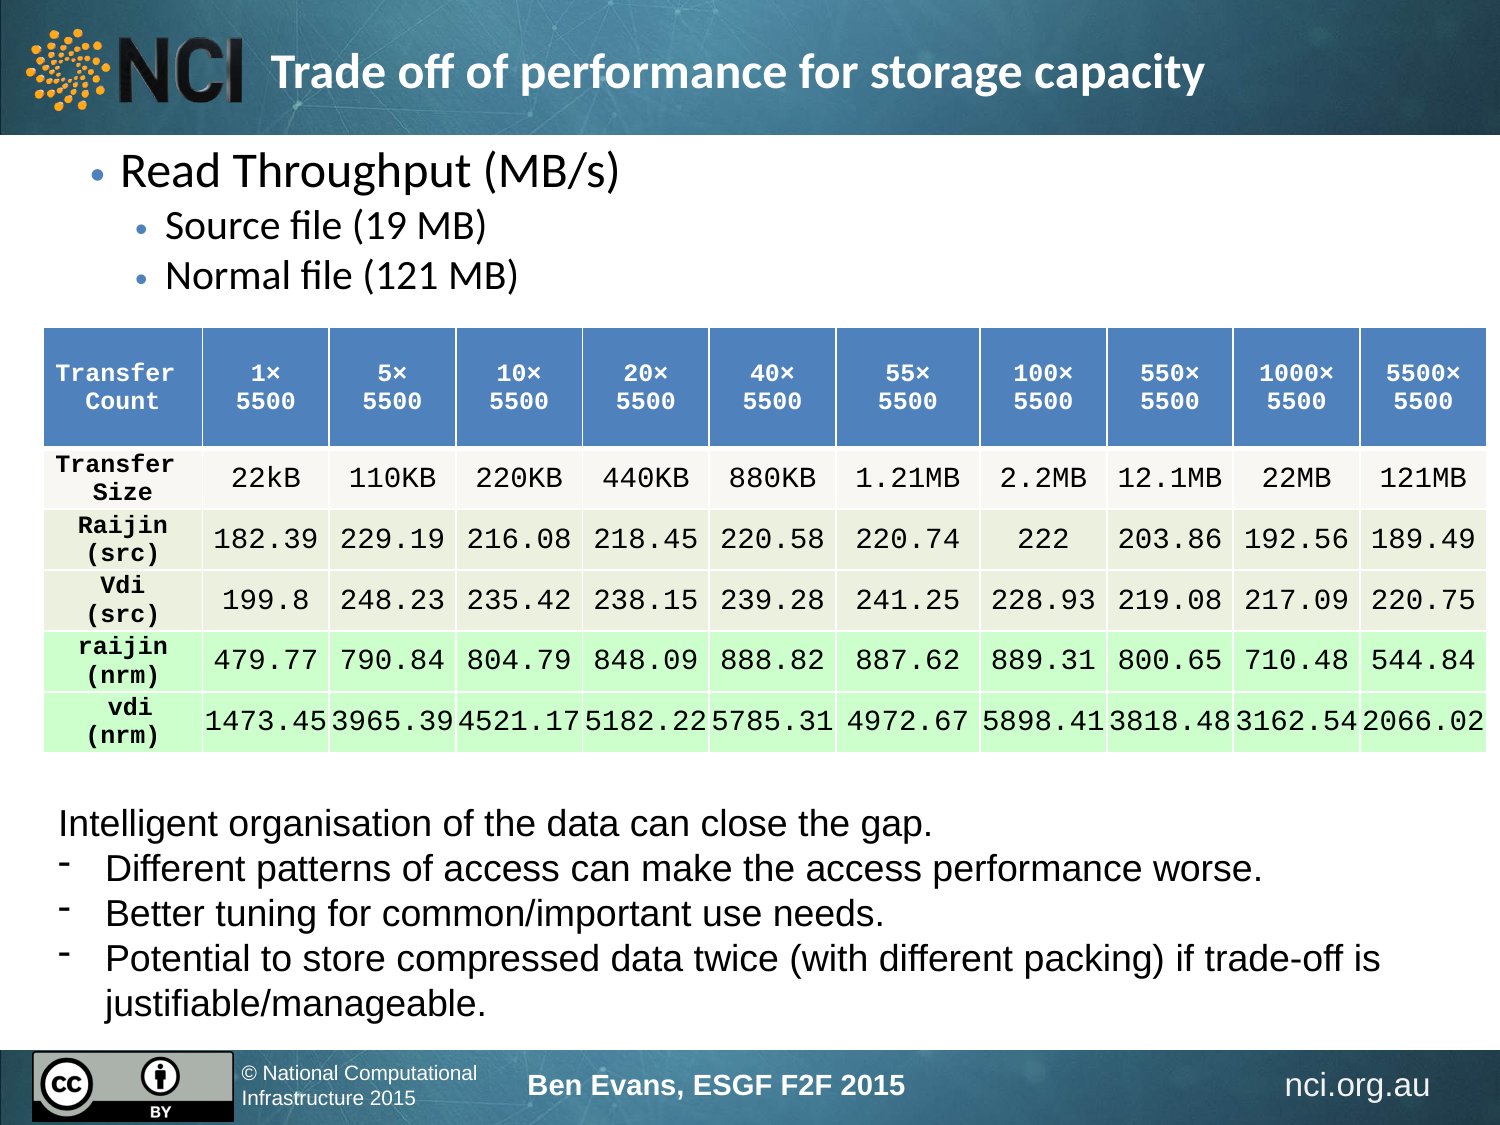

# Trade off of performance for storage capacity
Read Throughput (MB/s)
Source file (19 MB)
Normal file (121 MB)
| Transfer Count | 1× 5500 | 5× 5500 | 10× 5500 | 20× 5500 | 40× 5500 | 55× 5500 | 100× 5500 | 550× 5500 | 1000× 5500 | 5500× 5500 |
| --- | --- | --- | --- | --- | --- | --- | --- | --- | --- | --- |
| Transfer Size | 22kB | 110KB | 220KB | 440KB | 880KB | 1.21MB | 2.2MB | 12.1MB | 22MB | 121MB |
| Raijin (src) | 182.39 | 229.19 | 216.08 | 218.45 | 220.58 | 220.74 | 222 | 203.86 | 192.56 | 189.49 |
| Vdi (src) | 199.8 | 248.23 | 235.42 | 238.15 | 239.28 | 241.25 | 228.93 | 219.08 | 217.09 | 220.75 |
| raijin (nrm) | 479.77 | 790.84 | 804.79 | 848.09 | 888.82 | 887.62 | 889.31 | 800.65 | 710.48 | 544.84 |
| vdi (nrm) | 1473.45 | 3965.39 | 4521.17 | 5182.22 | 5785.31 | 4972.67 | 5898.41 | 3818.48 | 3162.54 | 2066.02 |
Intelligent organisation of the data can close the gap.
Different patterns of access can make the access performance worse.
Better tuning for common/important use needs.
Potential to store compressed data twice (with different packing) if trade-off is justifiable/manageable.
Ben Evans, ESGF F2F 2015